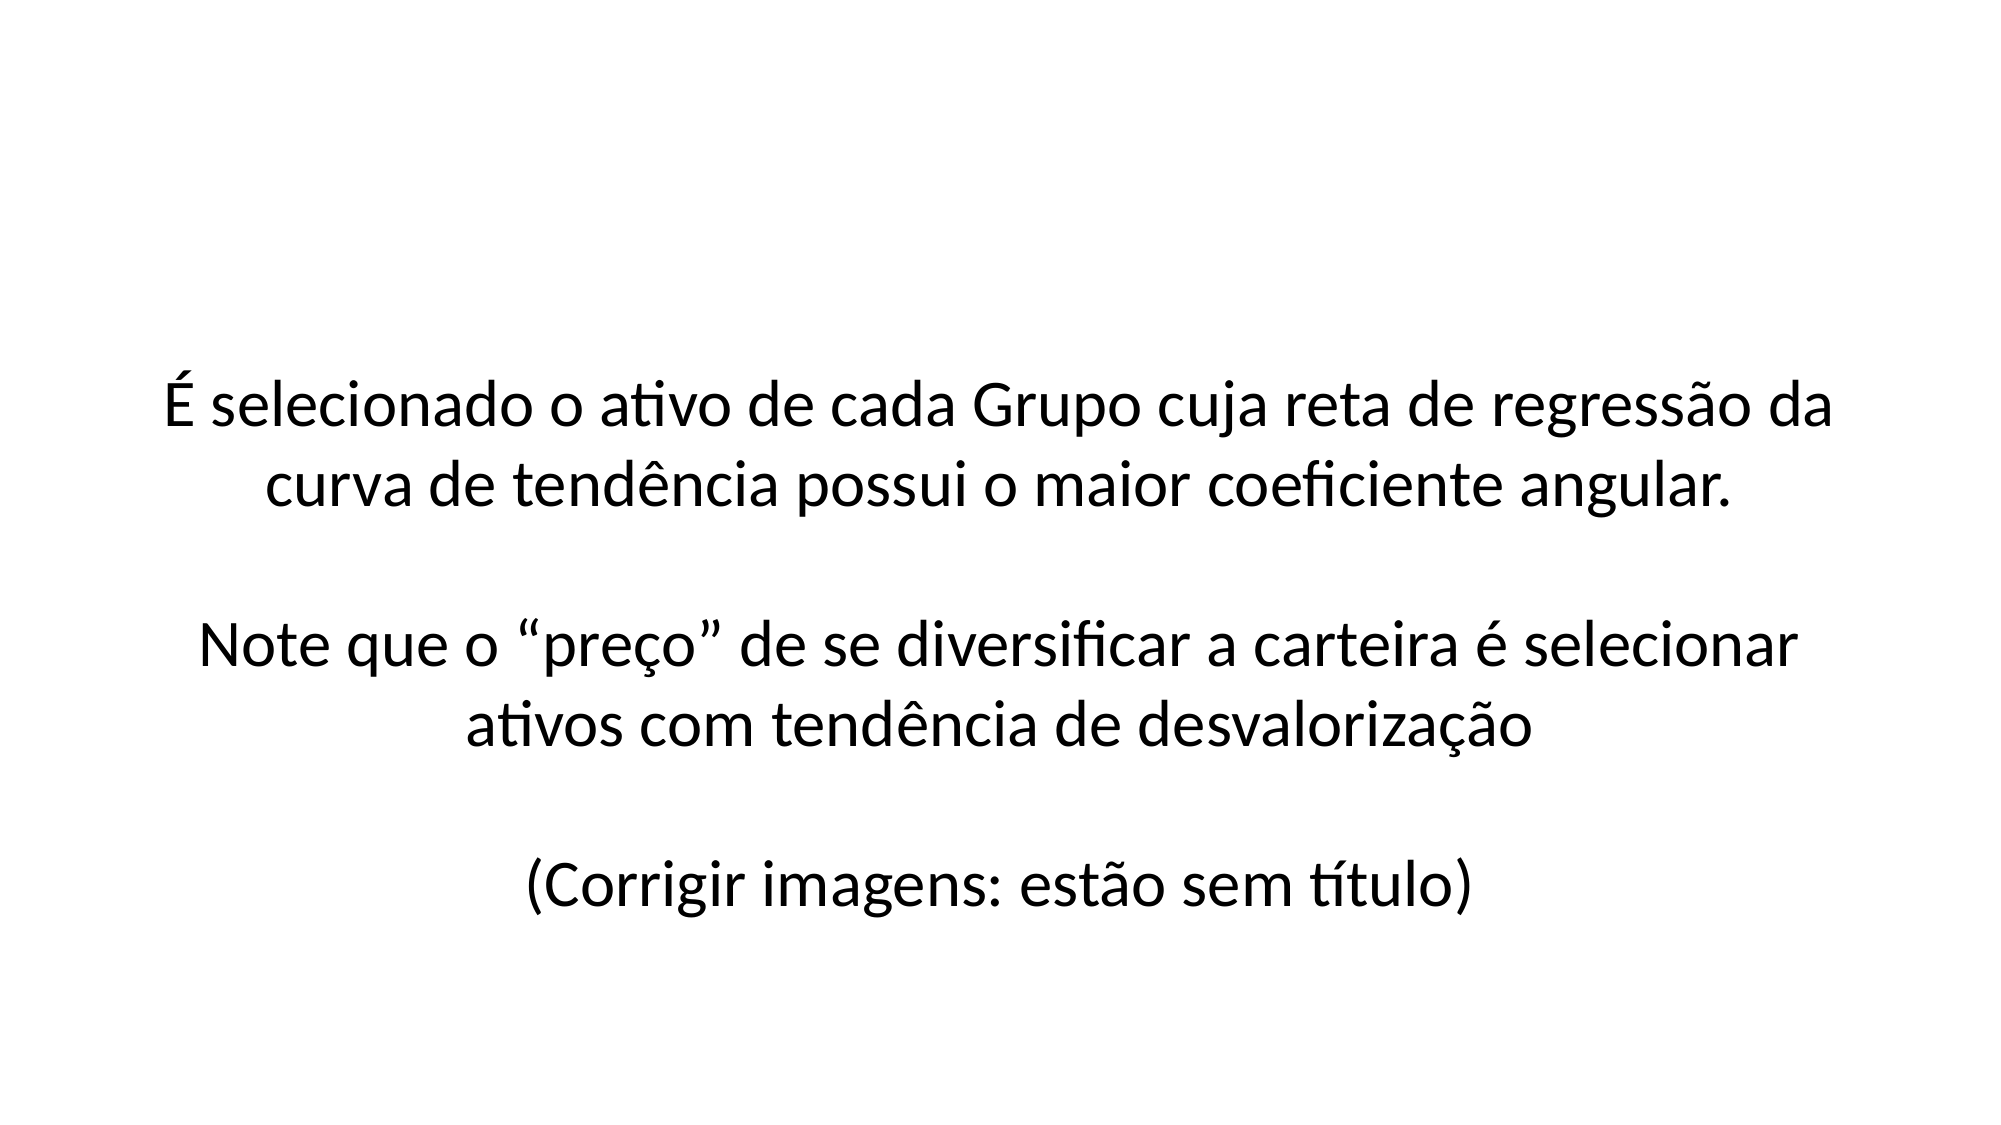

É selecionado o ativo de cada Grupo cuja reta de regressão da curva de tendência possui o maior coeficiente angular.

Note que o “preço” de se diversificar a carteira é selecionar ativos com tendência de desvalorização

(Corrigir imagens: estão sem título)